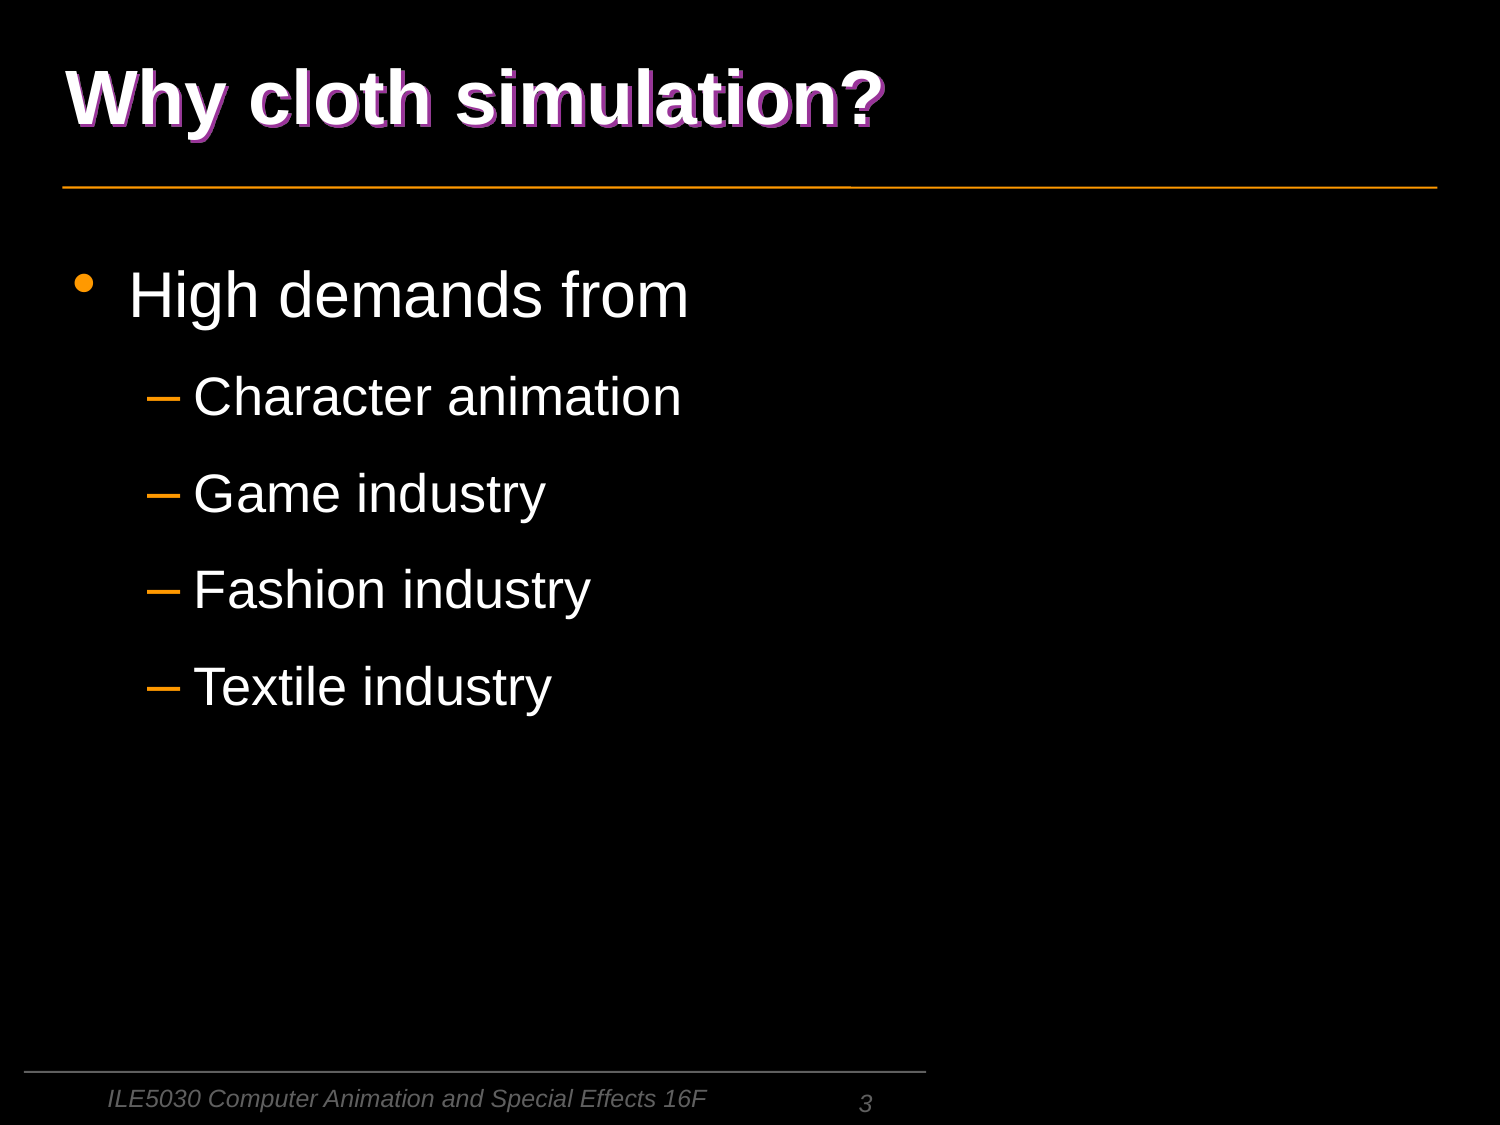

# Why cloth simulation?
High demands from
Character animation
Game industry
Fashion industry
Textile industry
ILE5030 Computer Animation and Special Effects 16F
3